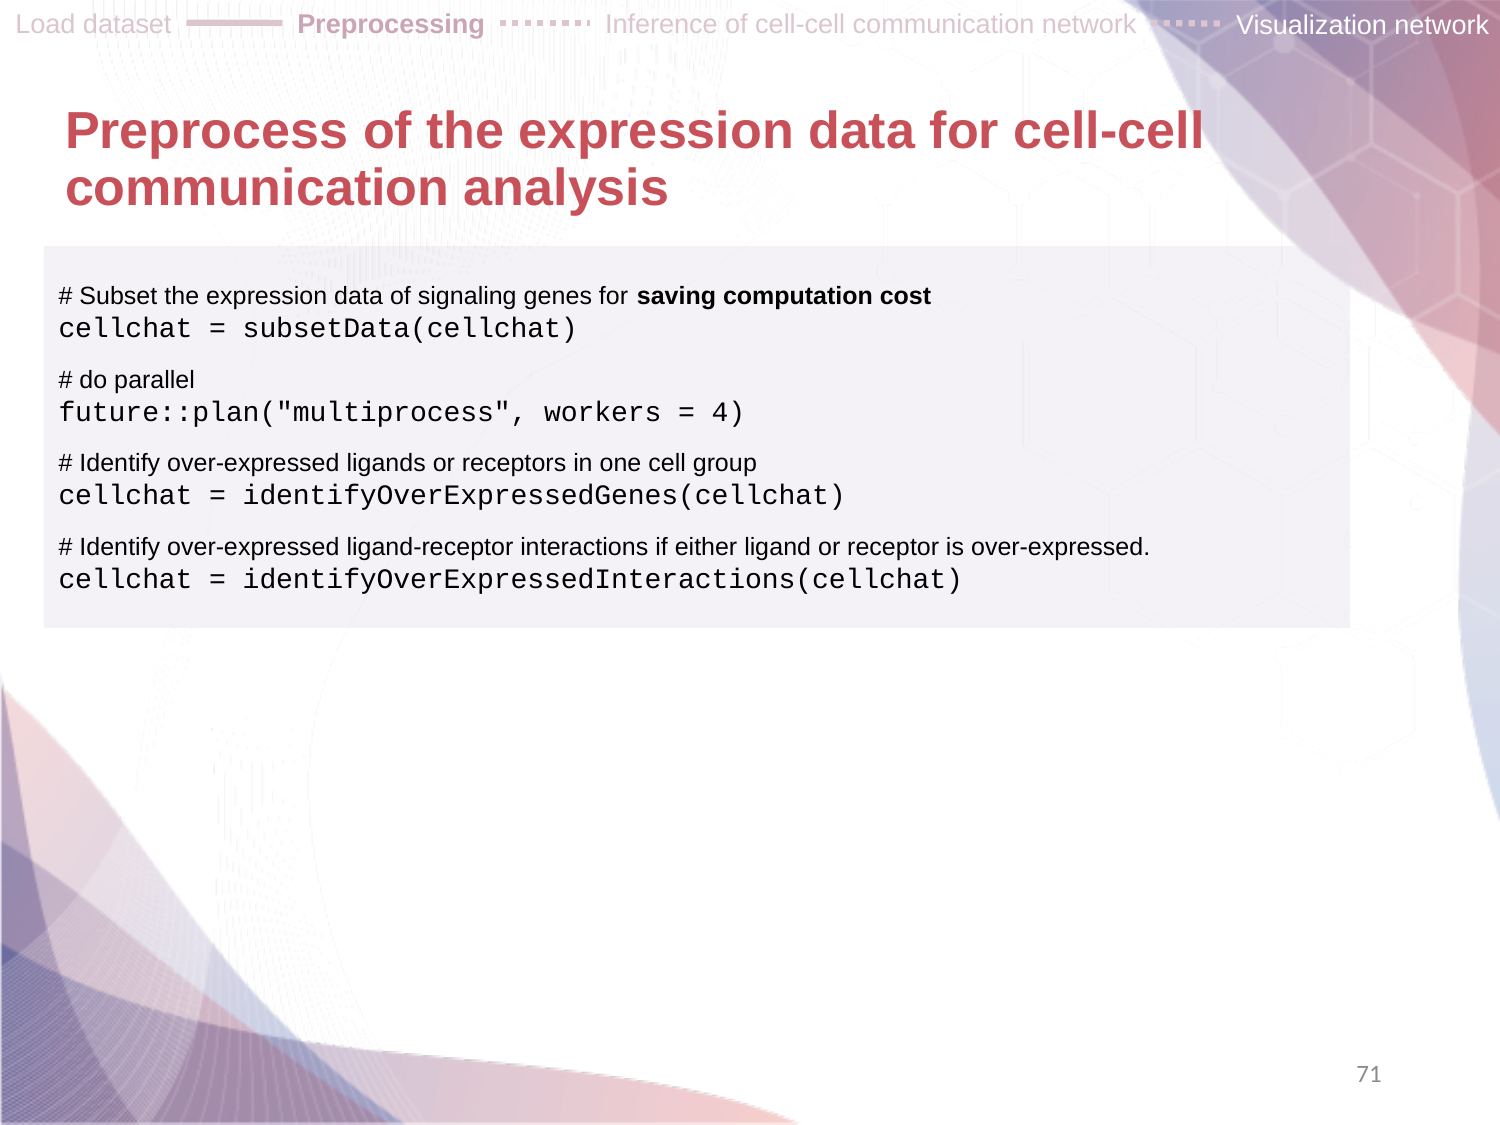

Load dataset
Preprocessing
Inference of cell-cell communication network
Visualization network
# Preprocess of the expression data for cell-cell communication analysis
# Subset the expression data of signaling genes for saving computation cost
cellchat = subsetData(cellchat)

# do parallel
future::plan("multiprocess", workers = 4)

# Identify over-expressed ligands or receptors in one cell group
cellchat = identifyOverExpressedGenes(cellchat)

# Identify over-expressed ligand-receptor interactions if either ligand or receptor is over-expressed.
cellchat = identifyOverExpressedInteractions(cellchat)
71